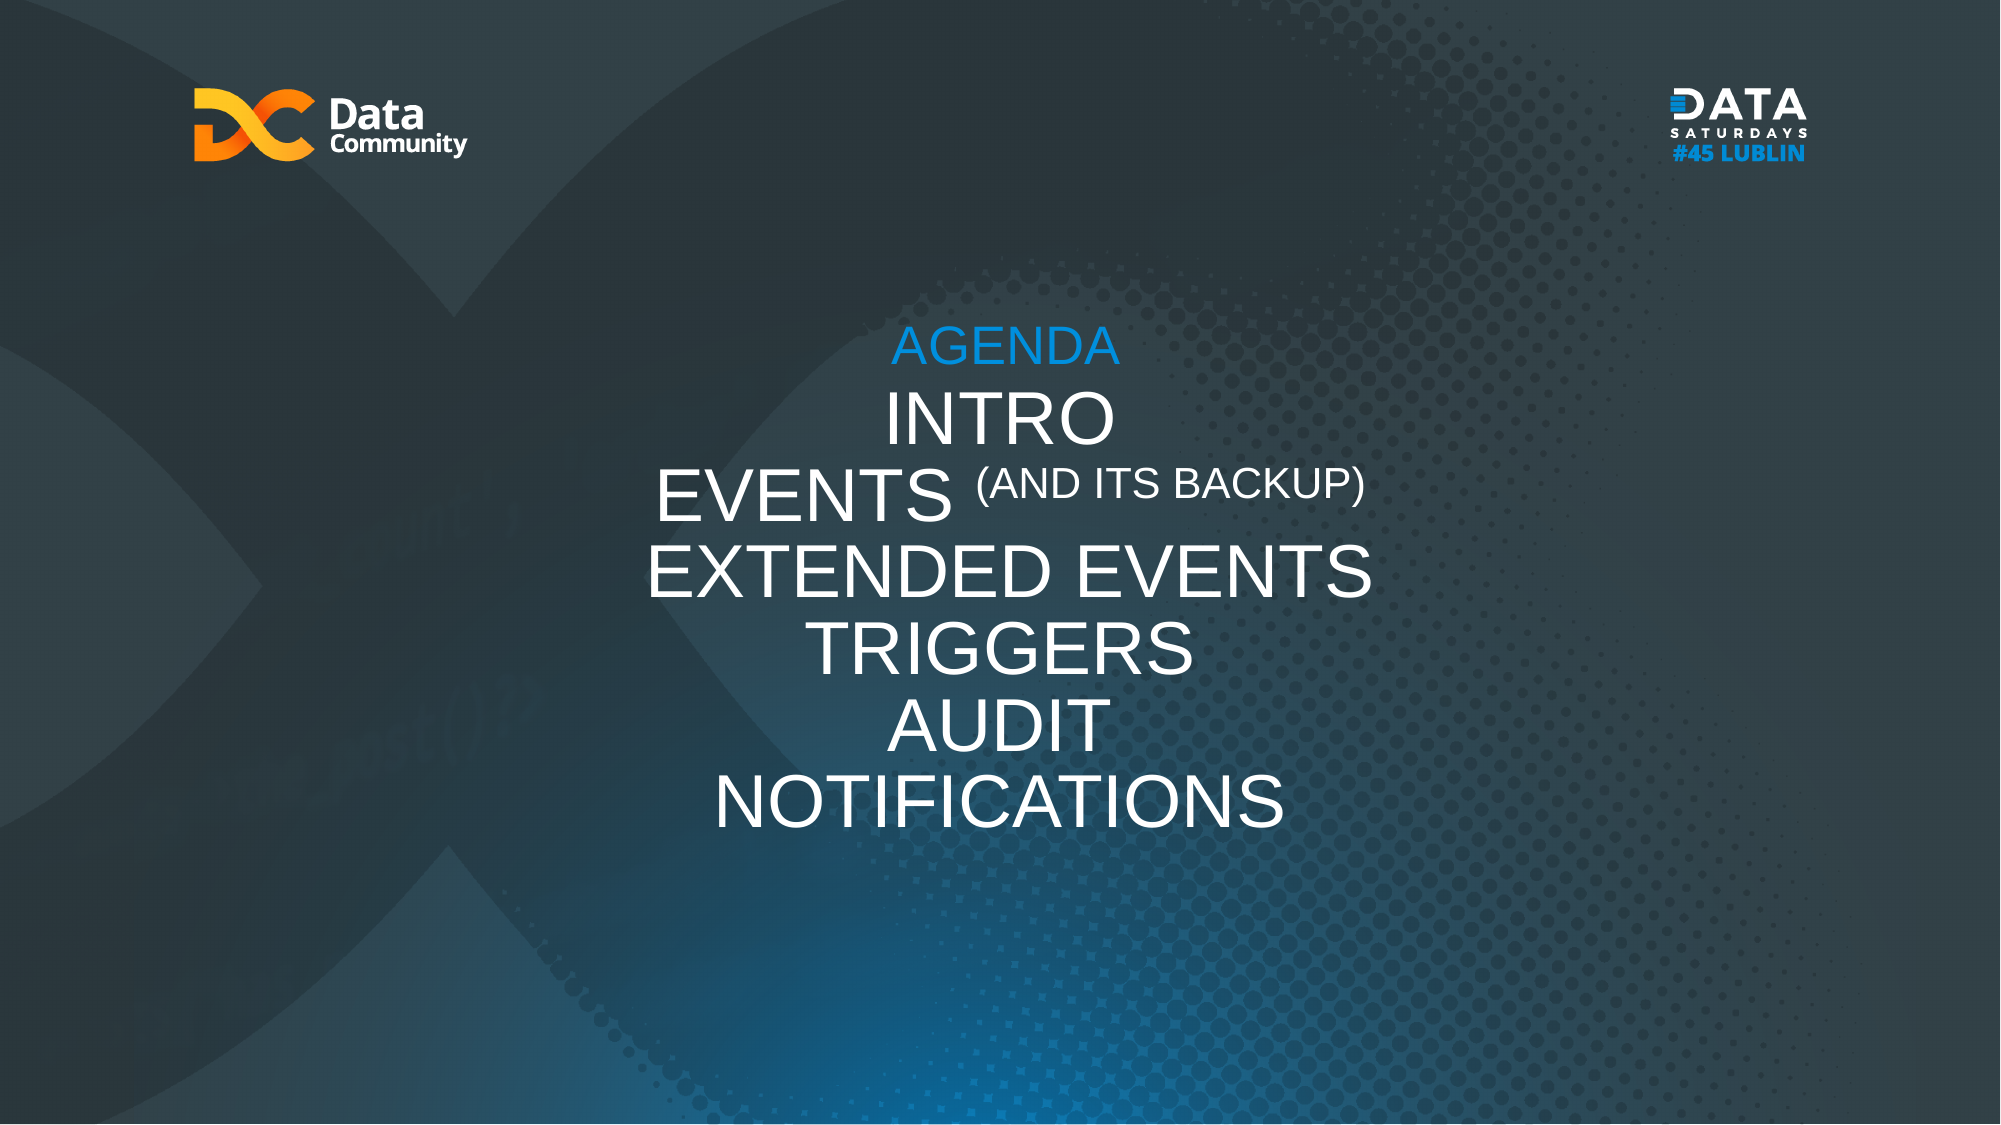

AGENDA
INTRO
 EVENTS (AND ITS BACKUP)
 EXTENDED EVENTS
TRIGGERS
AUDIT
NOTIFICATIONS